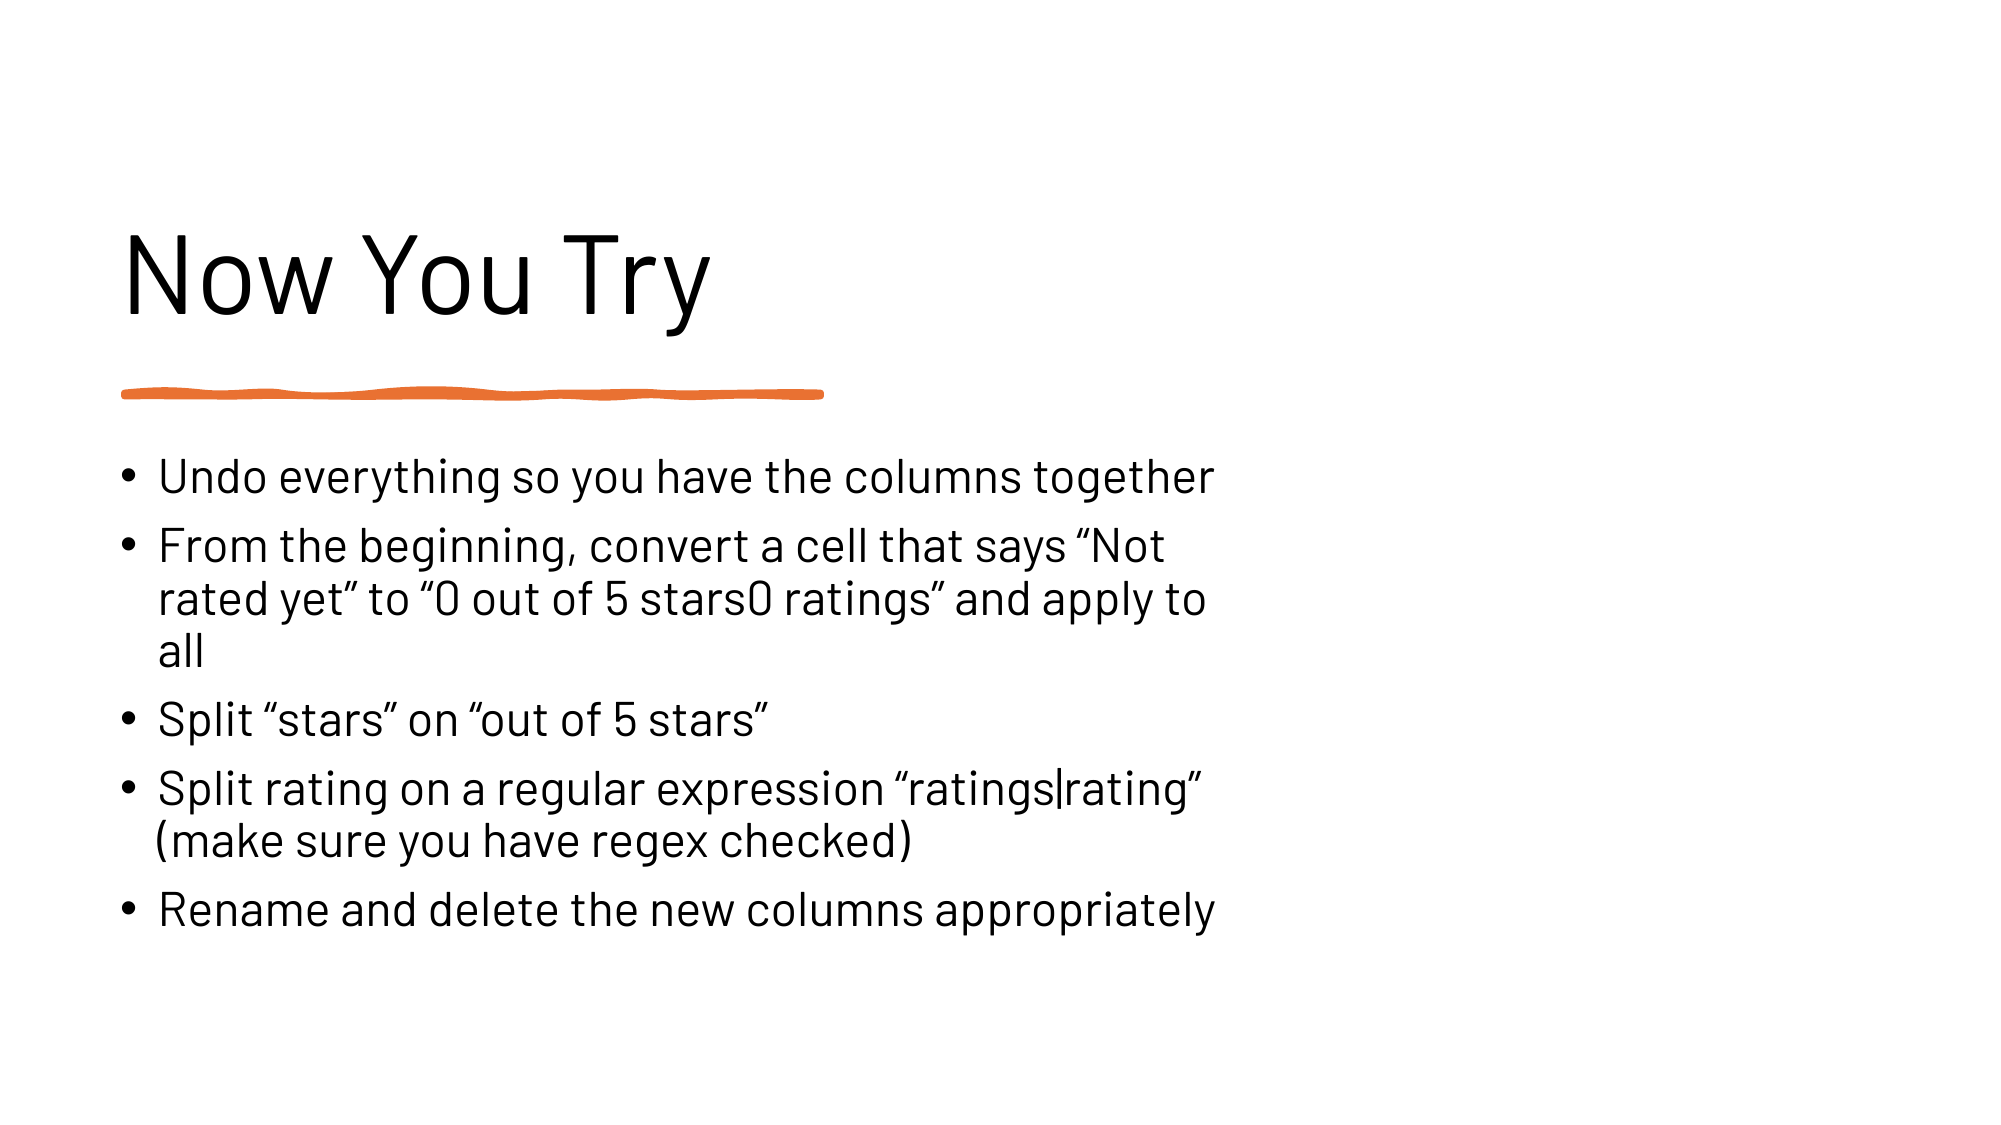

# Now You Try

Undo everything so you have the columns together
From the beginning, convert a cell that says “Not rated yet” to “0 out of 5 stars0 ratings” and apply to all
Split “stars” on “out of 5 stars”
Split rating on a regular expression “ratings|rating” (make sure you have regex checked)
Rename and delete the new columns appropriately